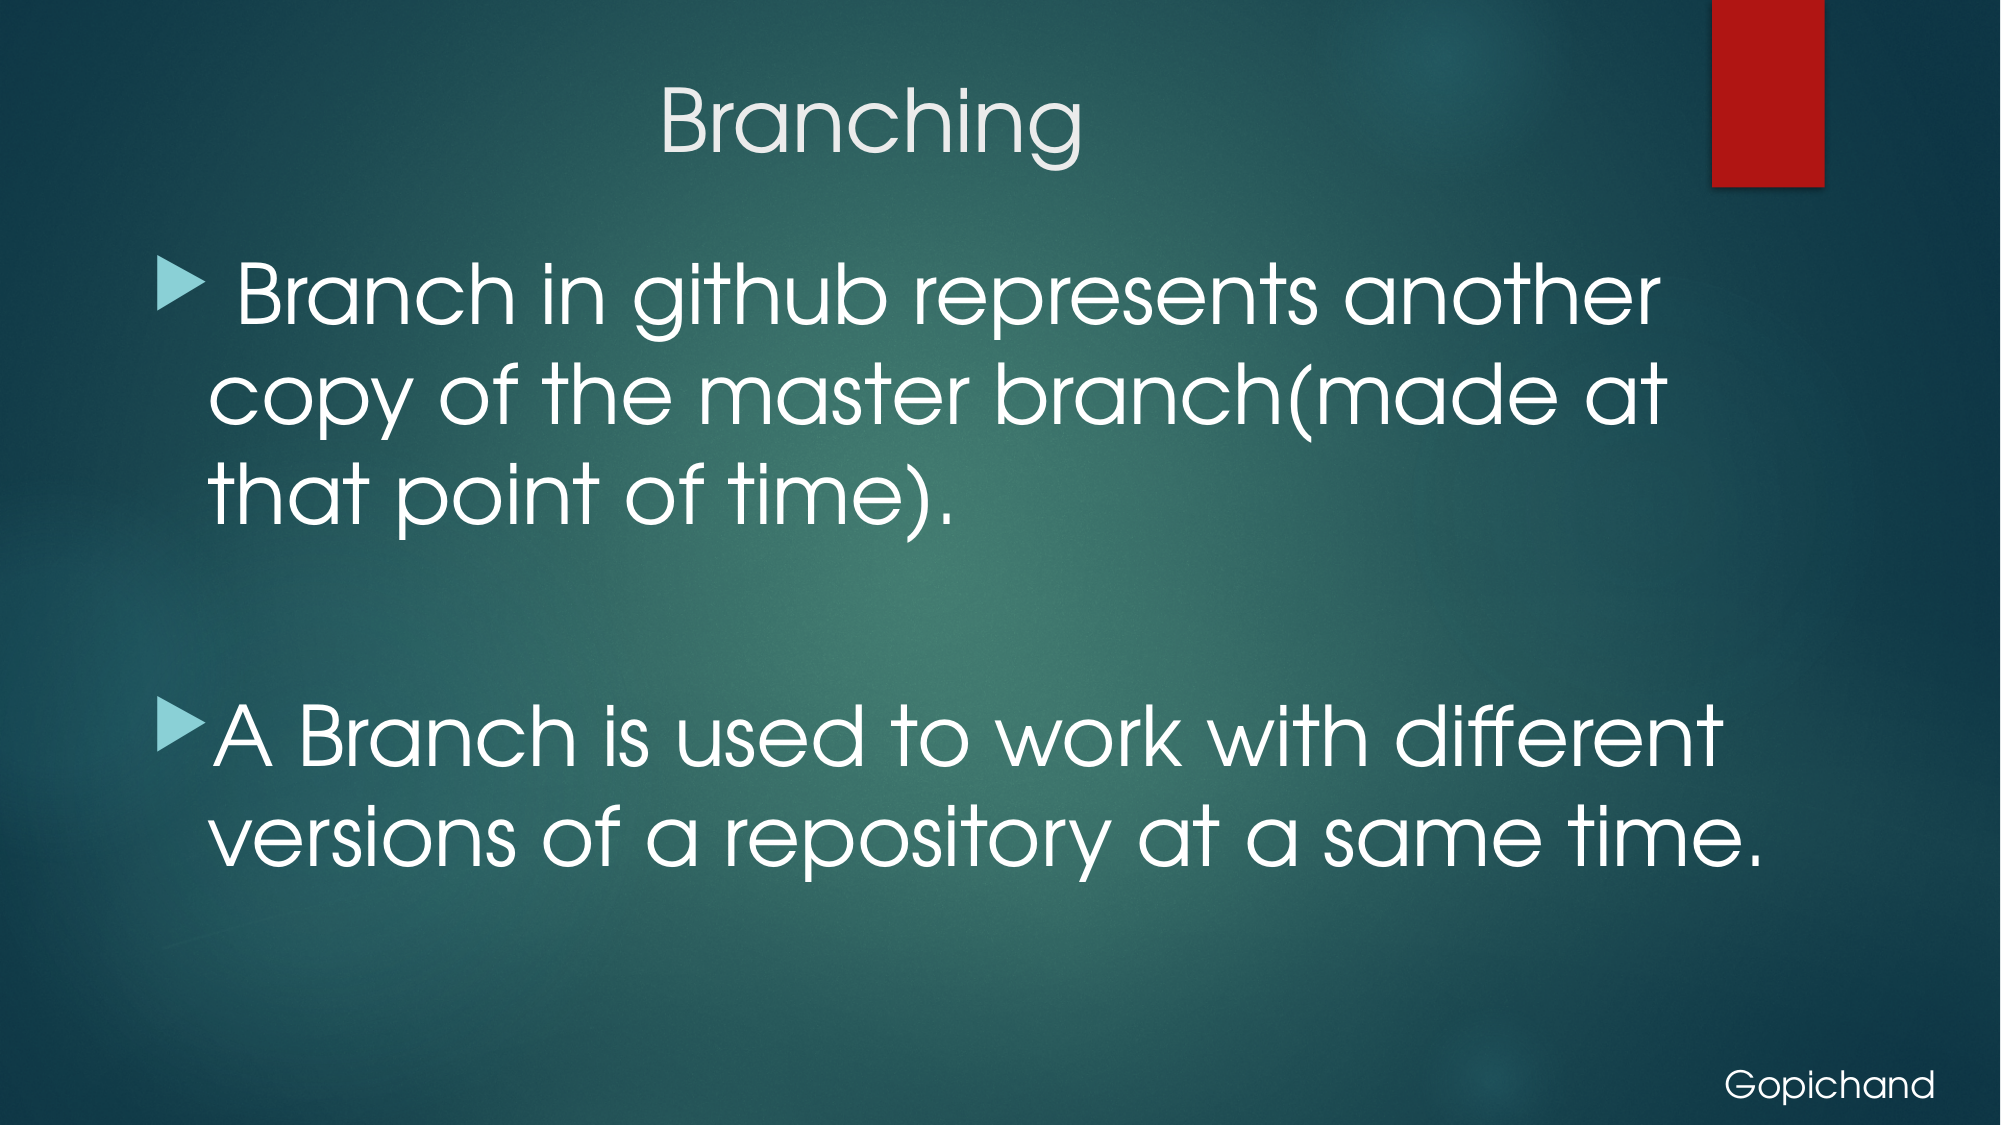

# Branching
 Branch in github represents another copy of the master branch(made at that point of time).

A Branch is used to work with different versions of a repository at a same time.
Gopichand